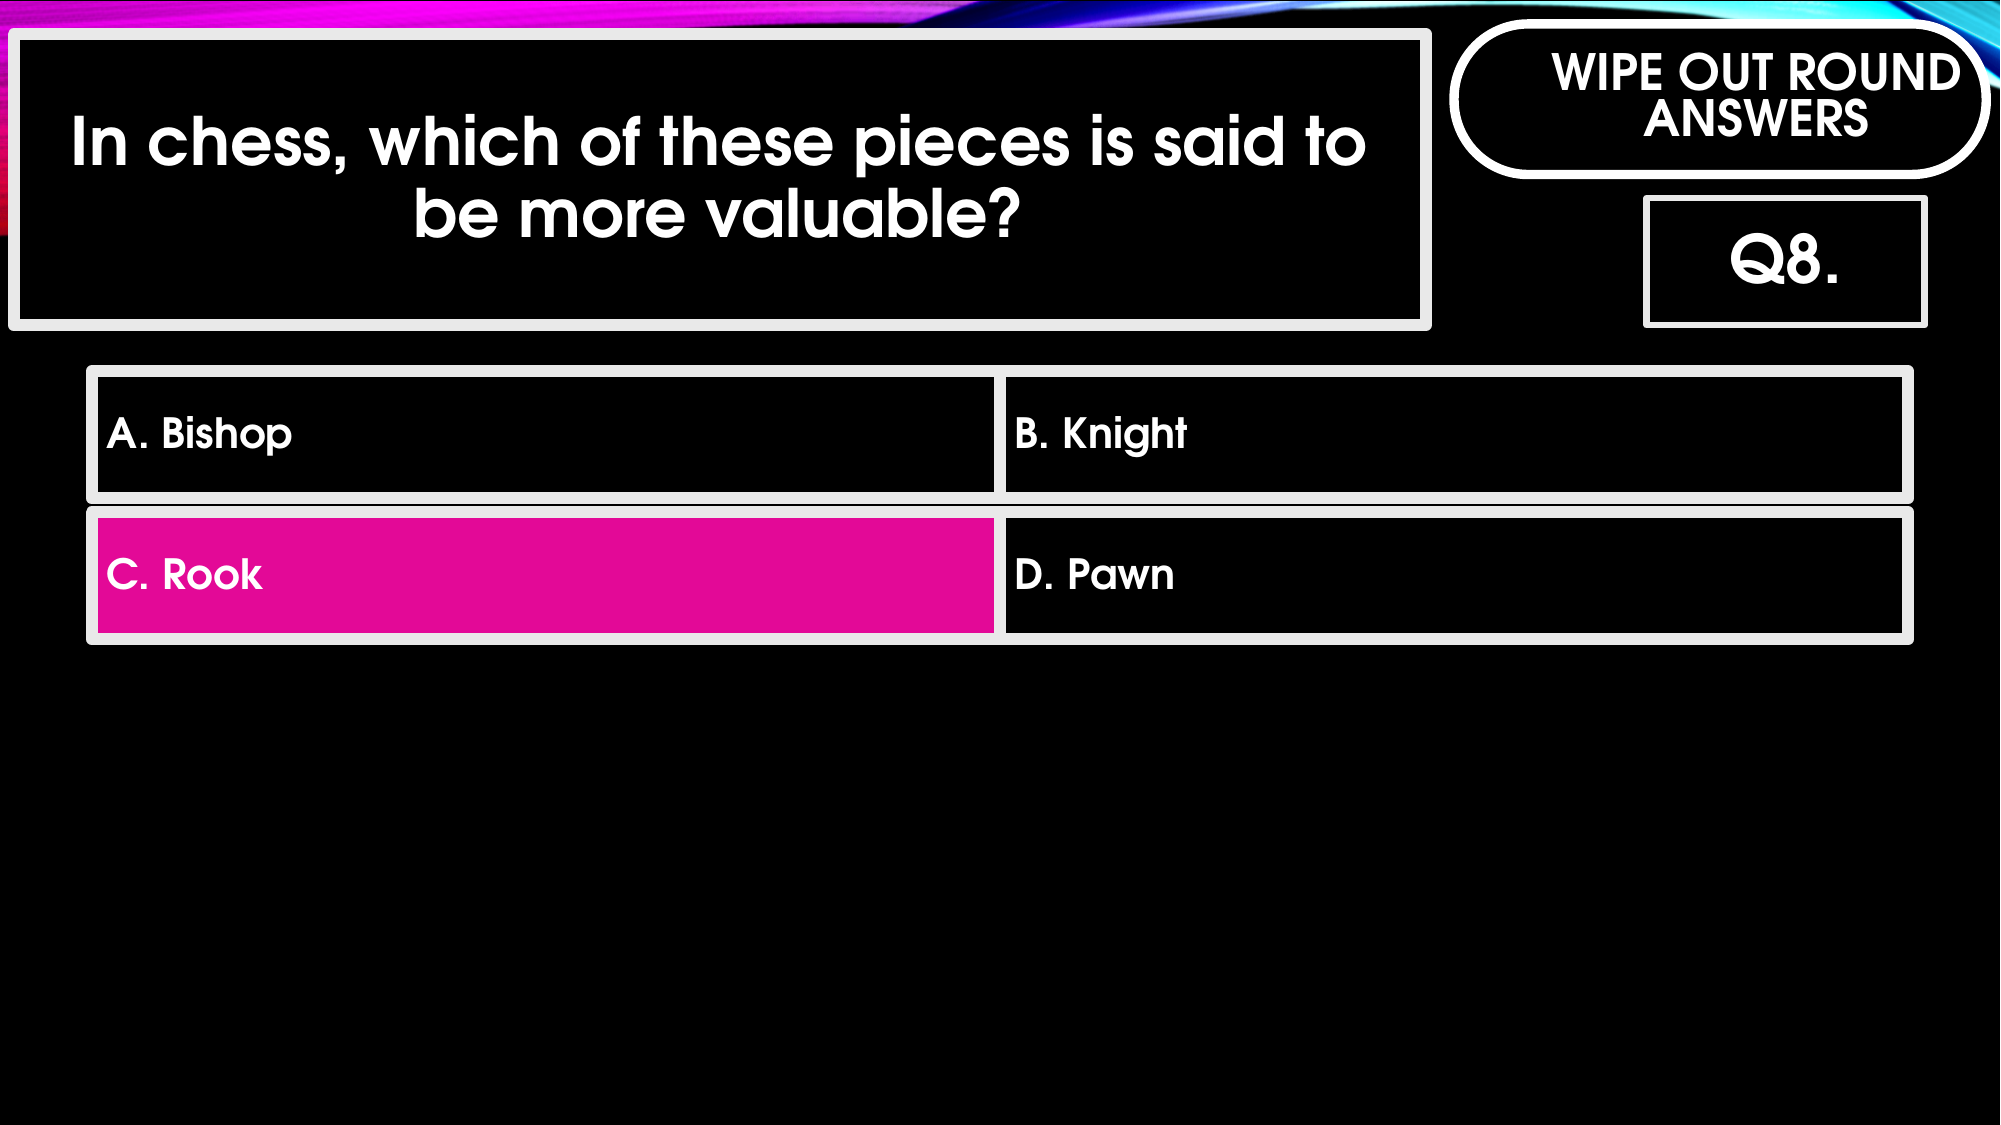

In chess, which of these pieces is said to be more valuable?
Q8.
A. Bishop
B. Knight
C. Rook
D. Pawn